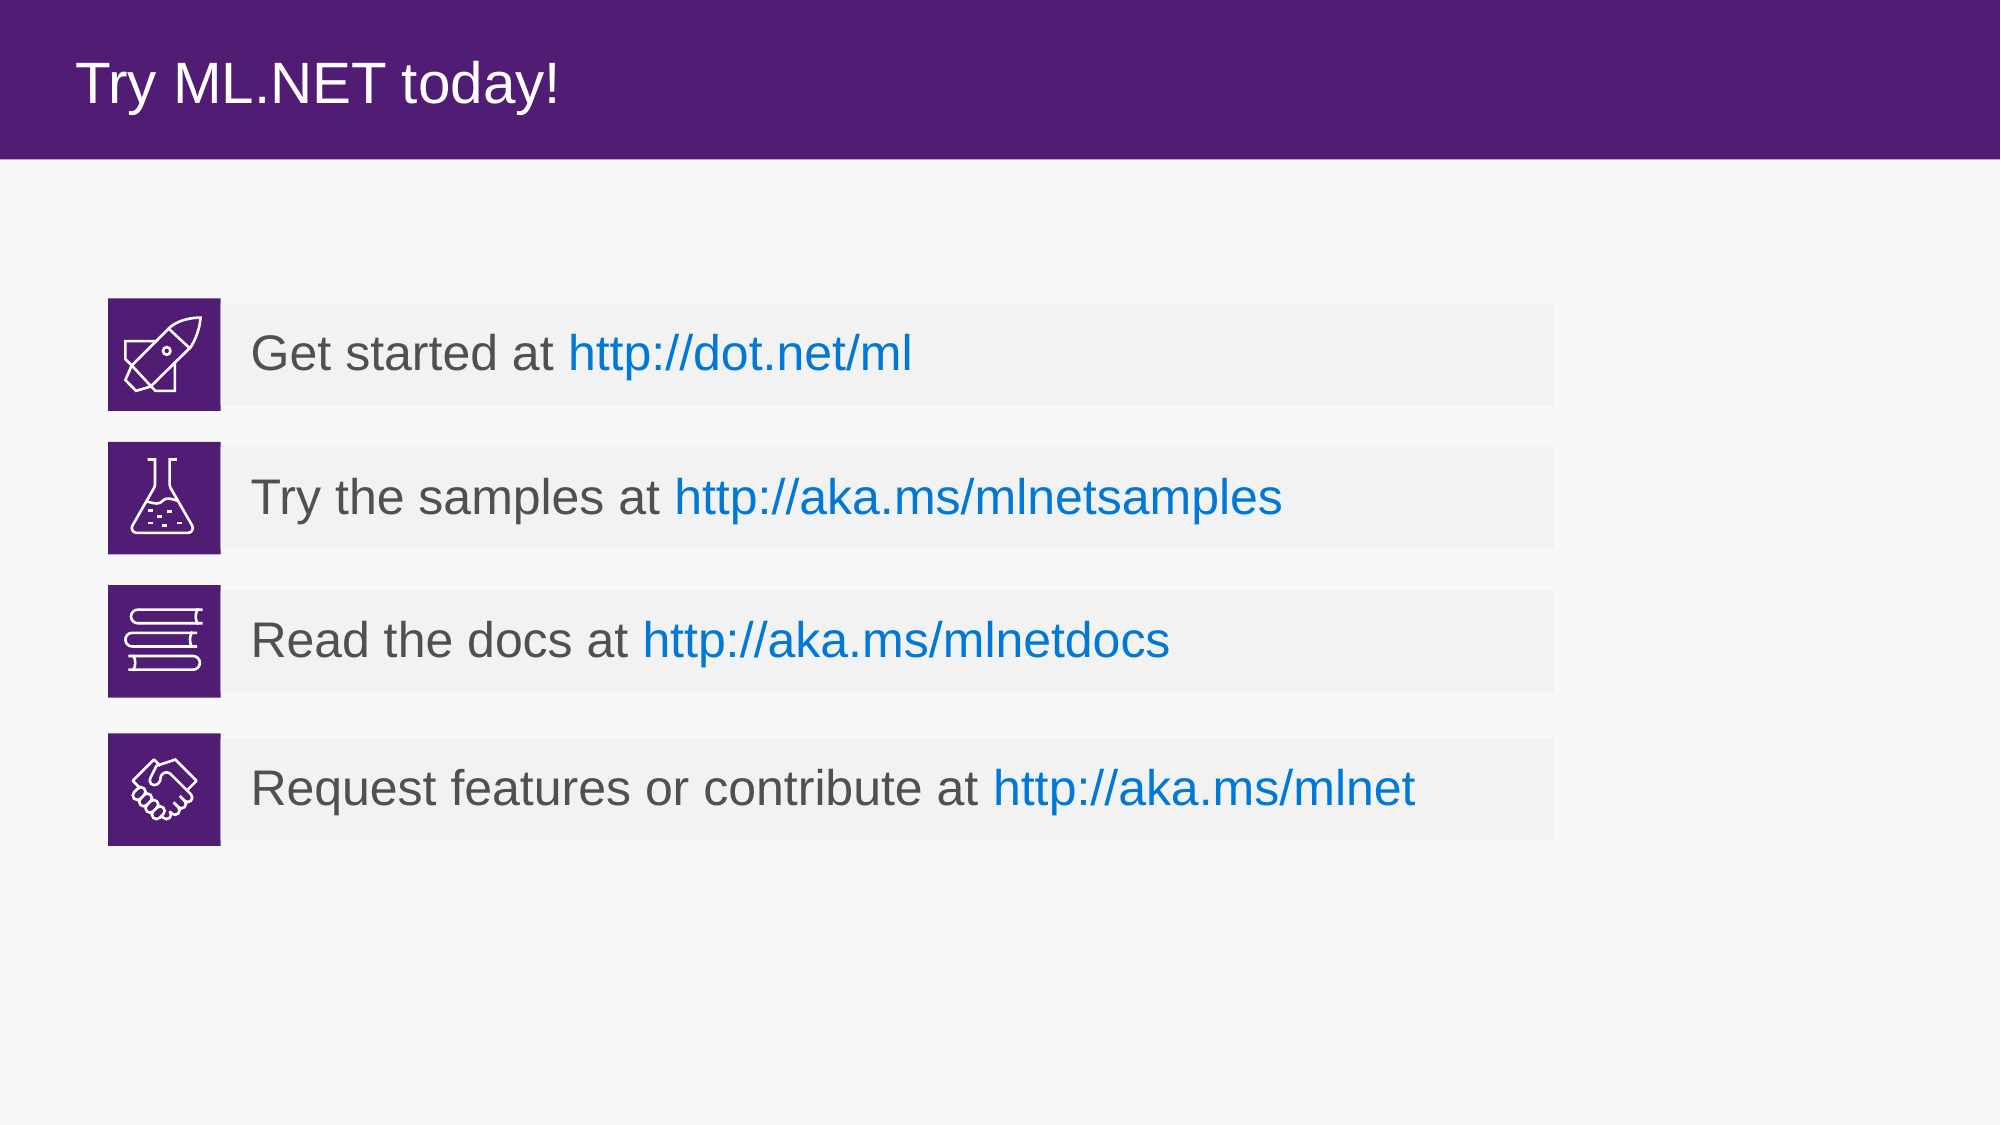

Try ML.NET today!

Get started at http://dot.net/ml

Try the samples at http://aka.ms/mlnetsamples

Read the docs at http://aka.ms/mlnetdocs

Request features or contribute at http://aka.ms/mlnet